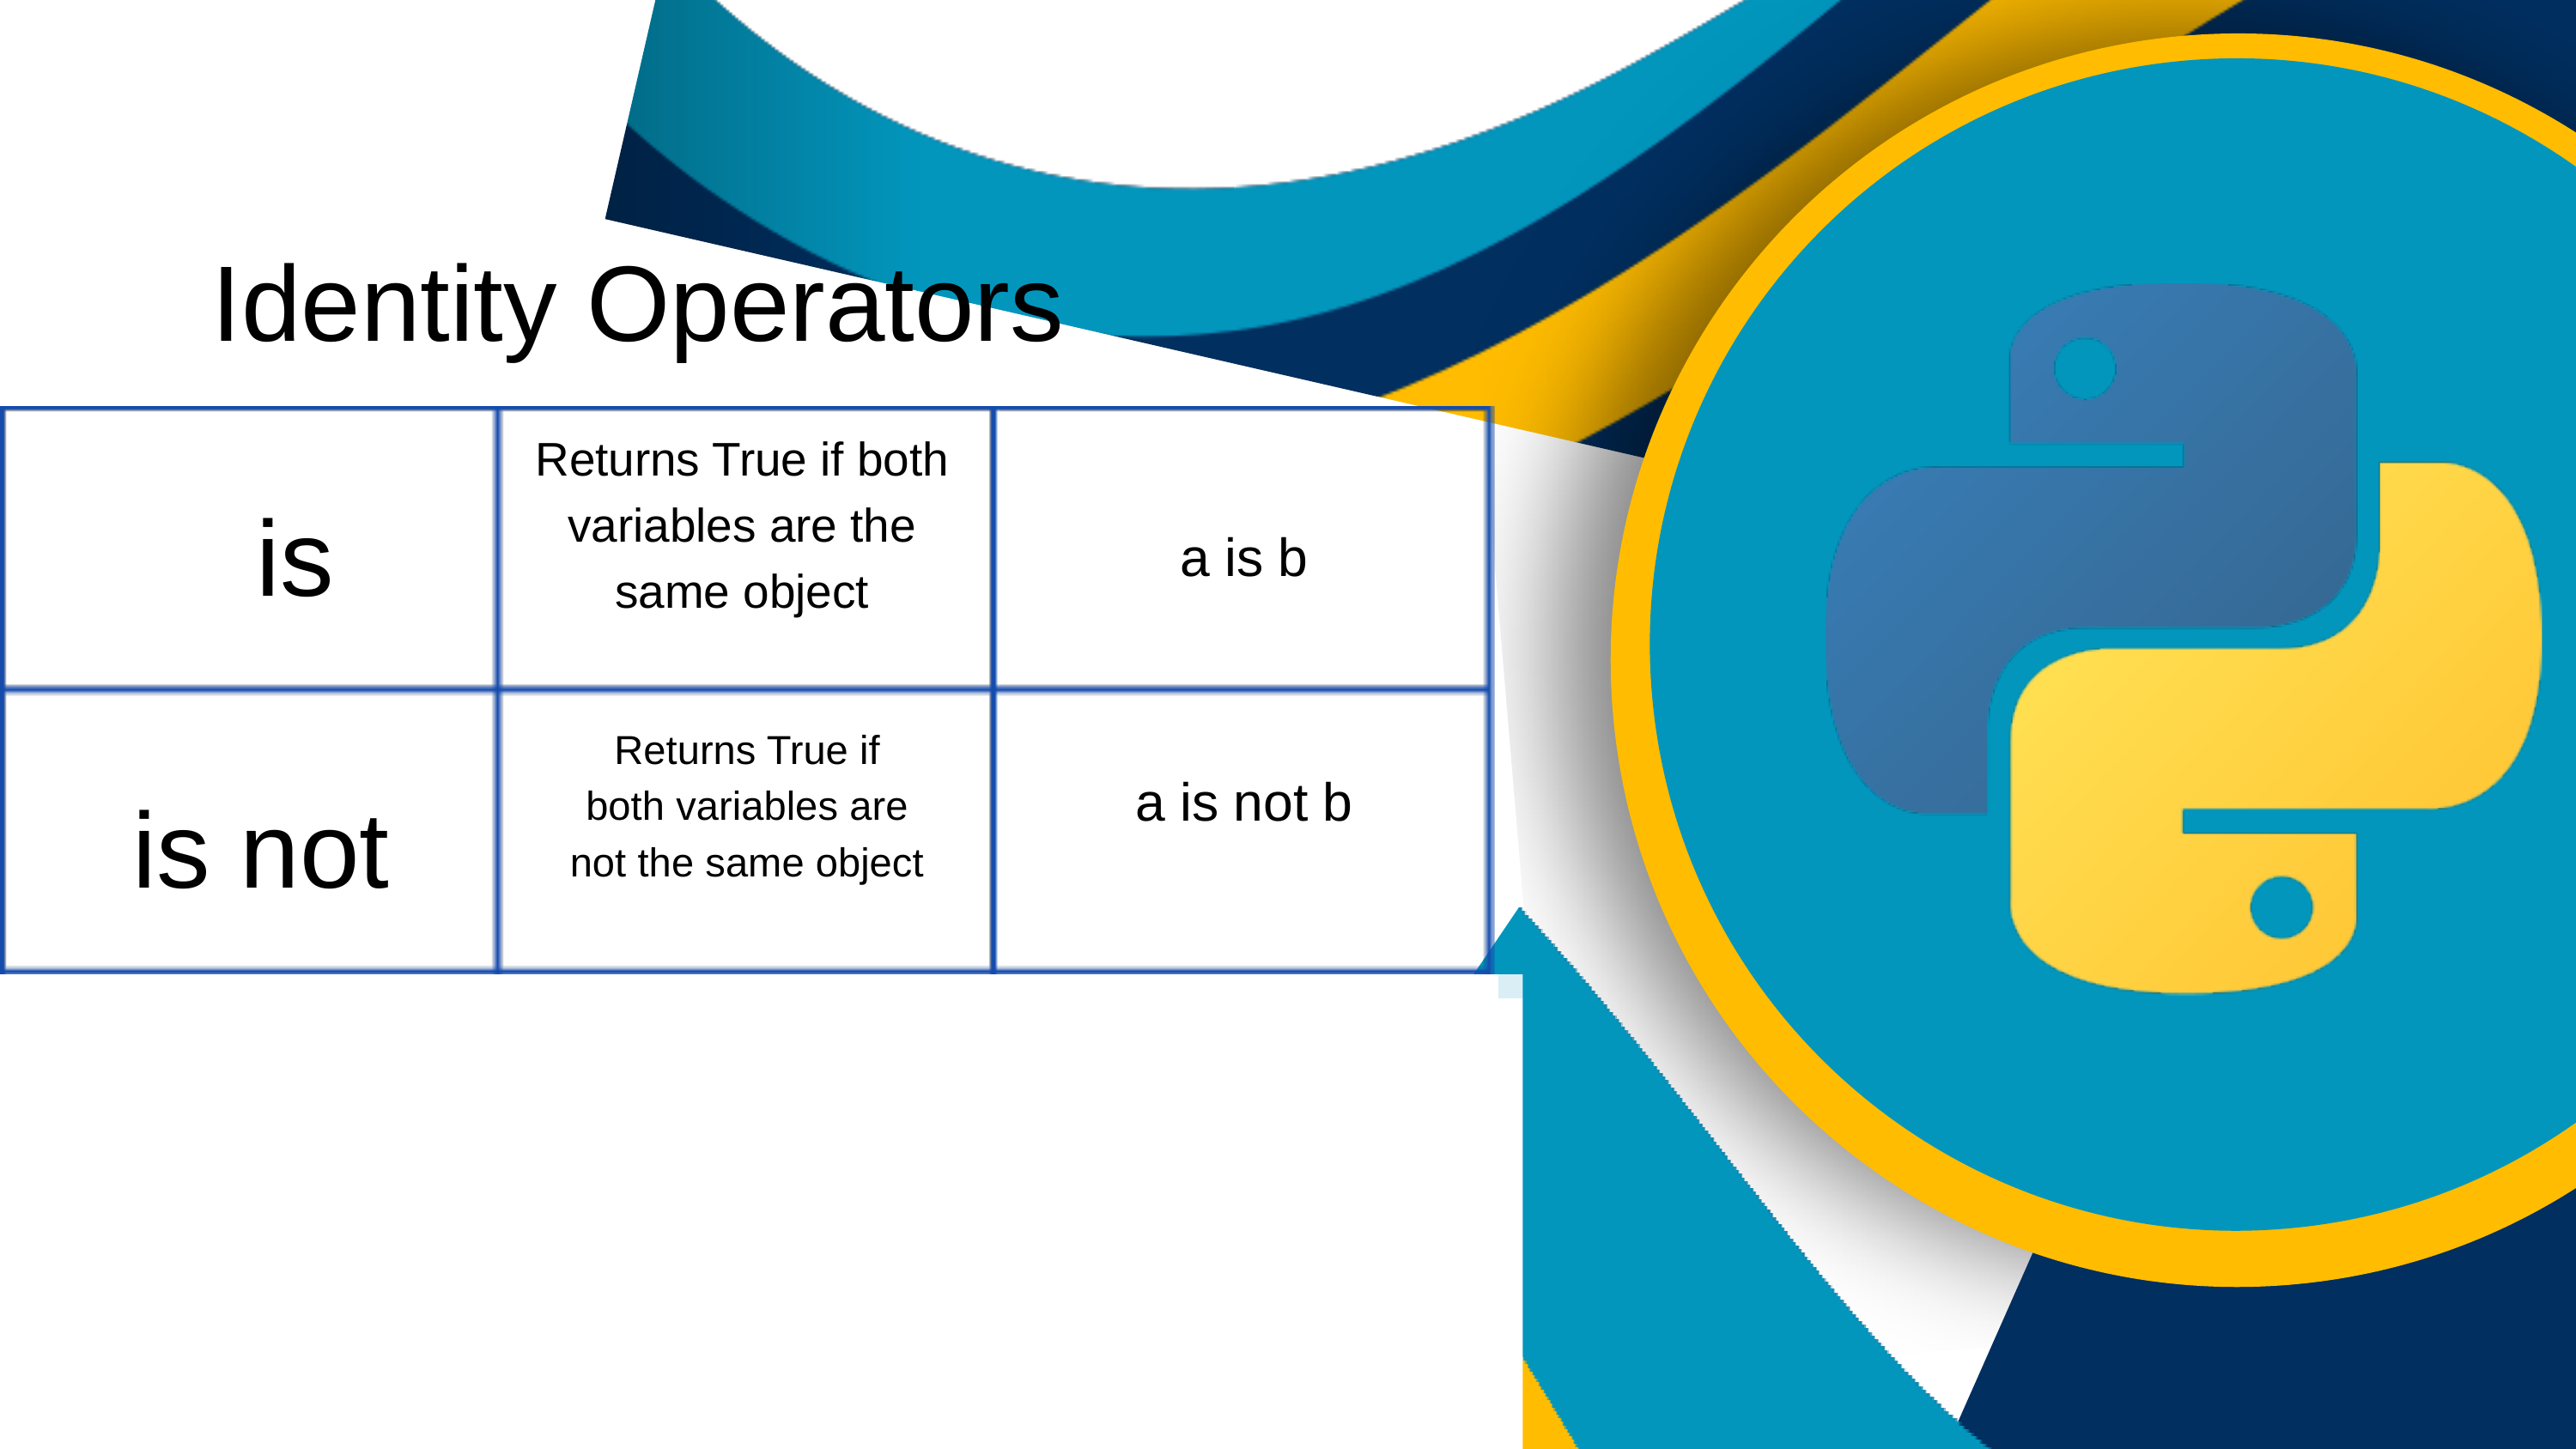

Identity Operators

Returns True if both variables are the same object
is

a is b

Returns True if both variables are not the same object

a is not b
is not

not(a<4 and a<20)